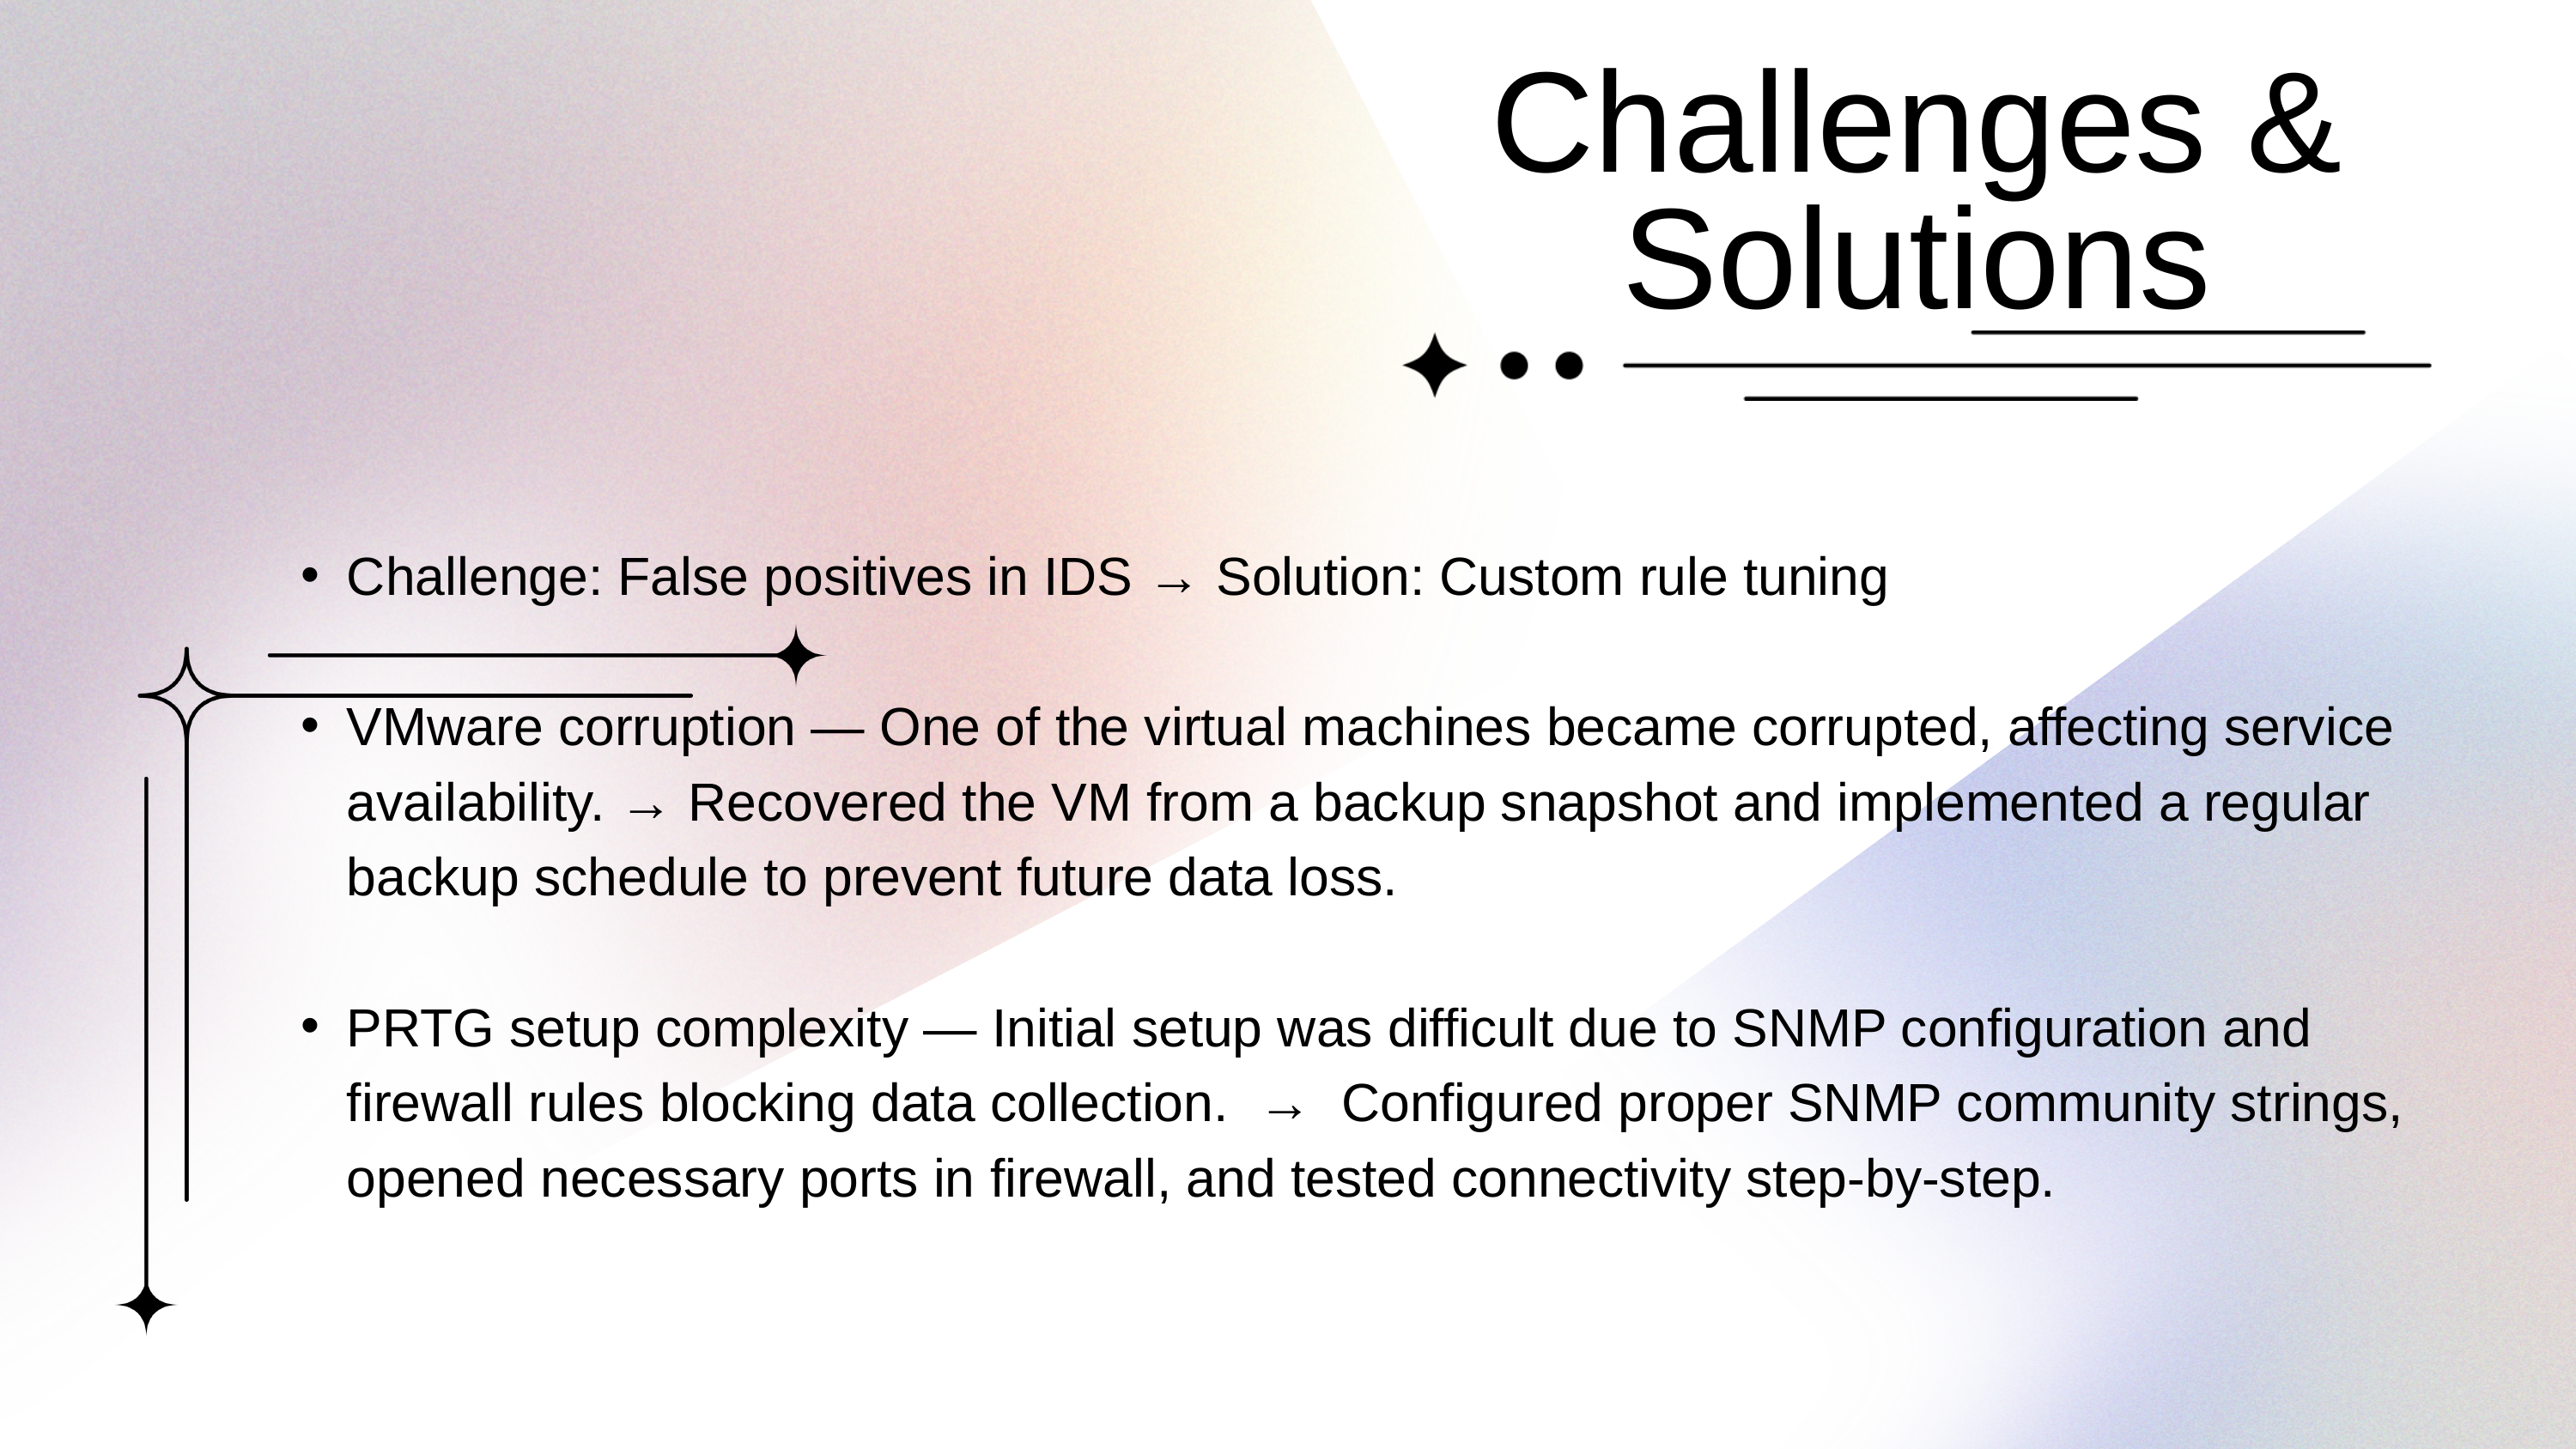

Challenges & Solutions

Challenge: False positives in IDS → Solution: Custom rule tuning

VMware corruption — One of the virtual machines became corrupted, affecting service availability. → Recovered the VM from a backup snapshot and implemented a regular backup schedule to prevent future data loss.

PRTG setup complexity — Initial setup was difficult due to SNMP configuration and firewall rules blocking data collection.  →  Configured proper SNMP community strings, opened necessary ports in firewall, and tested connectivity step-by-step.